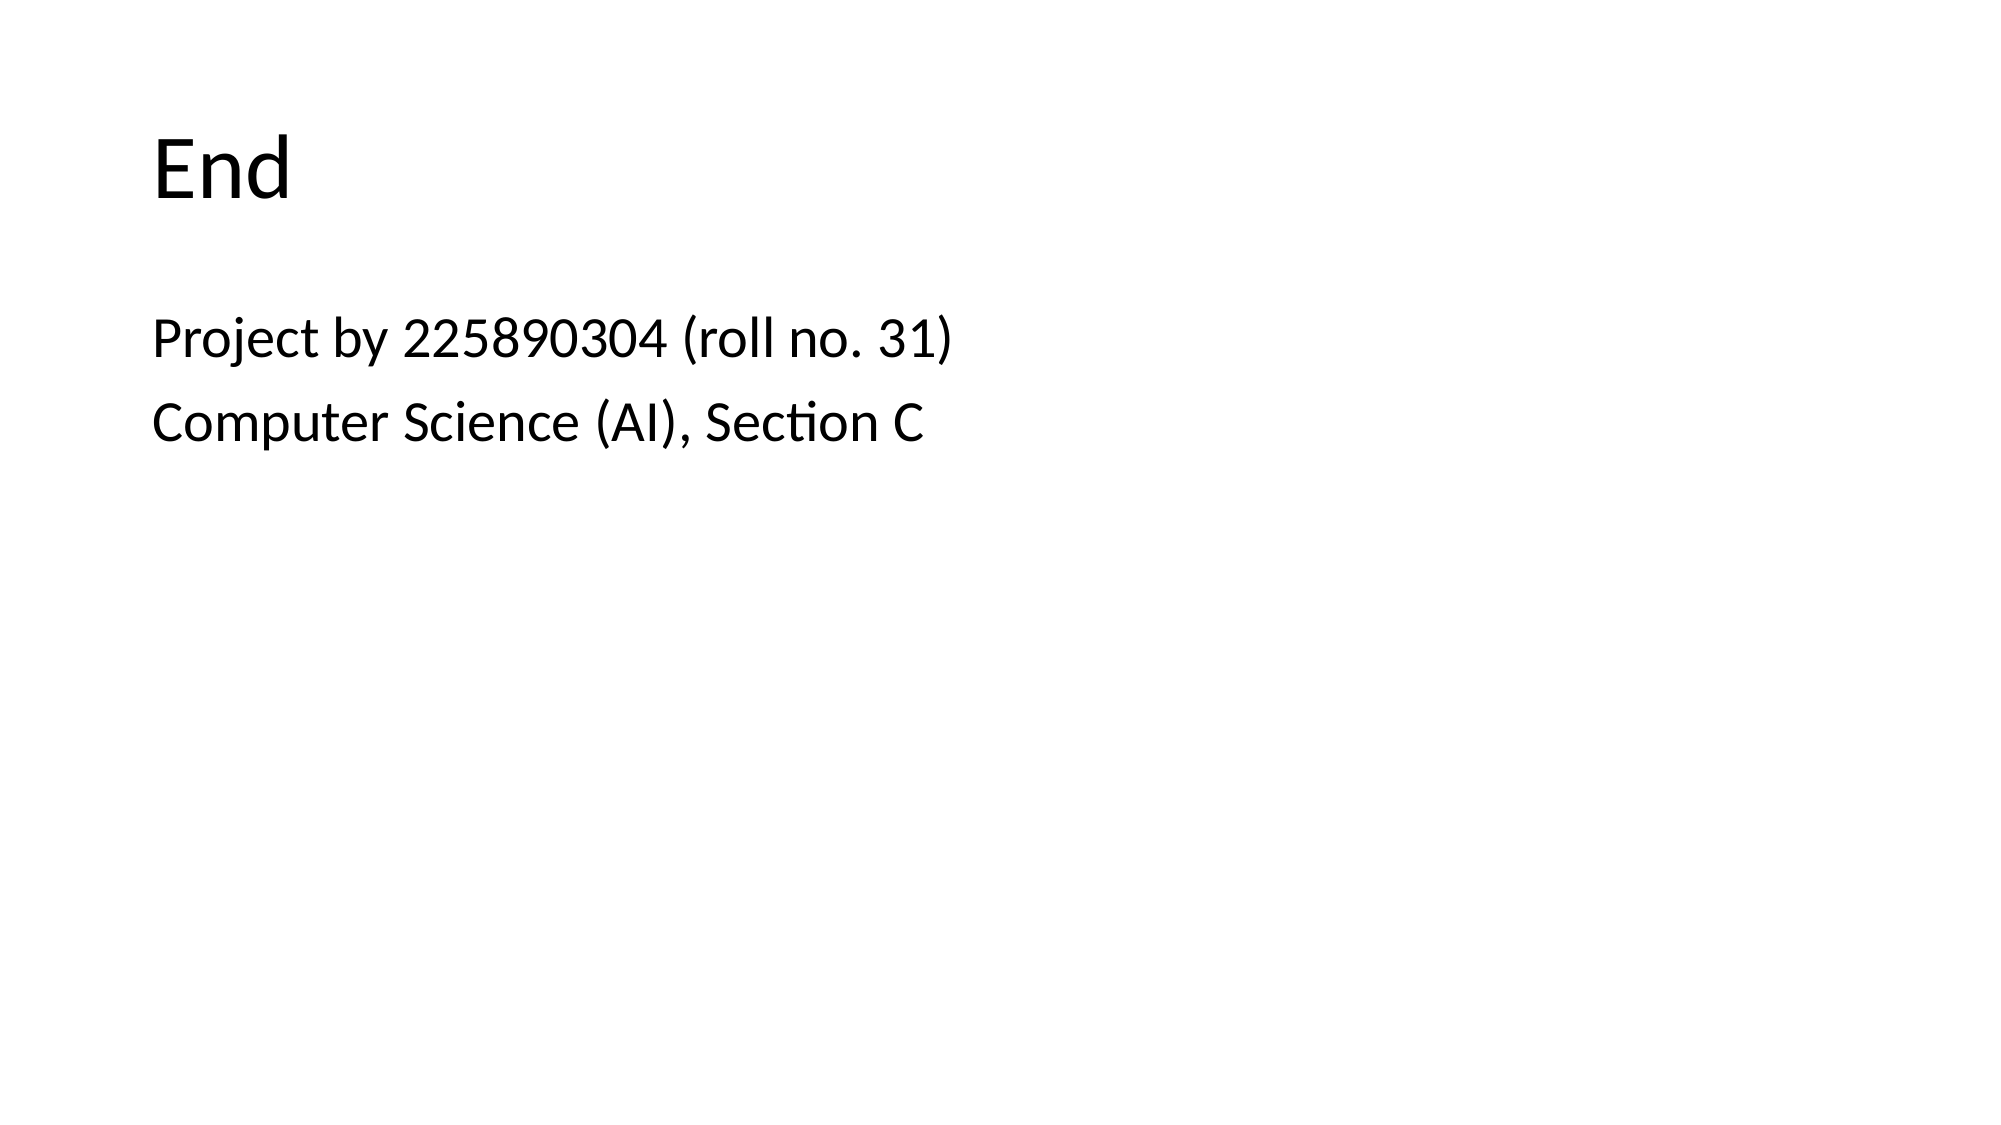

# End
Project by 225890304 (roll no. 31)
Computer Science (AI), Section C